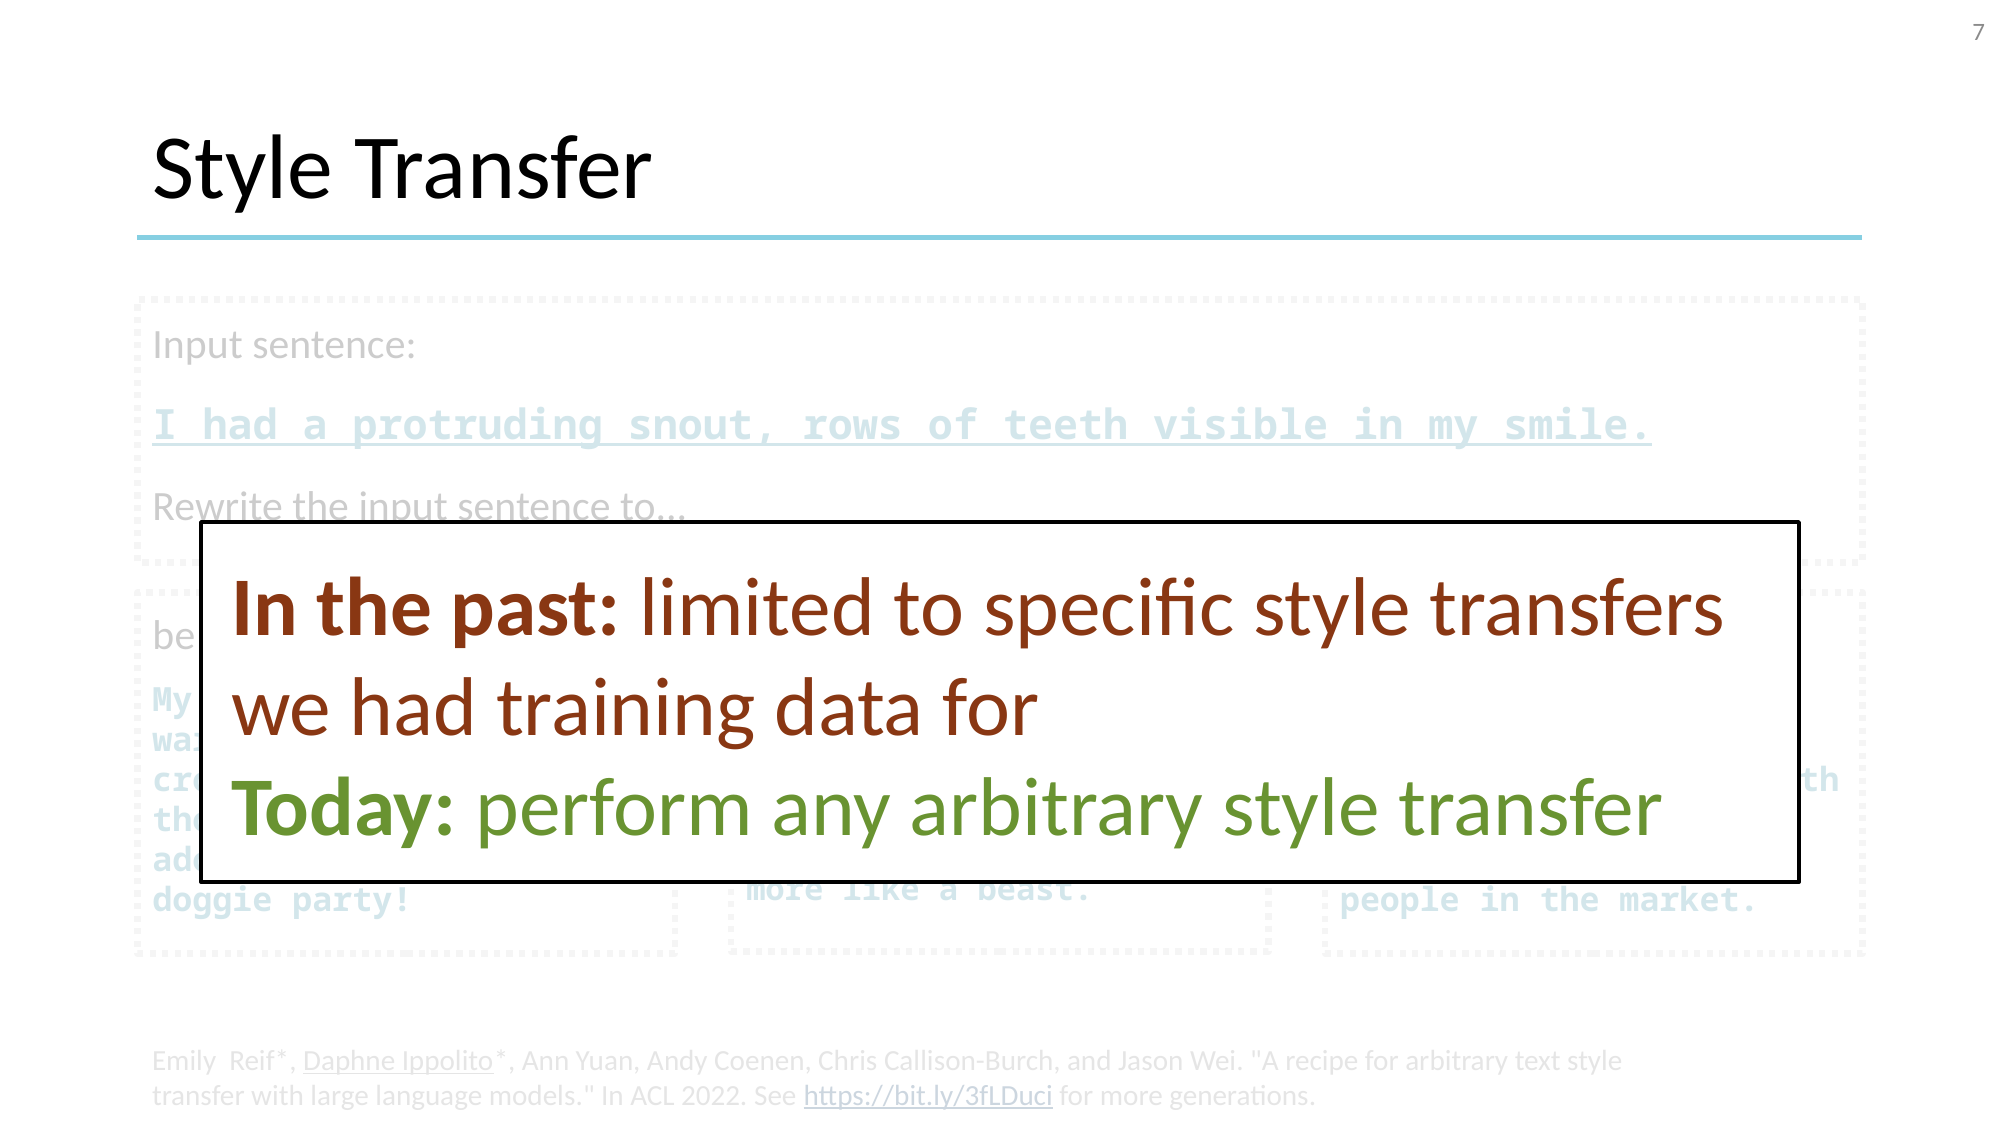

7
# Style Transfer

Input sentence:
I had a protruding snout, rows of teeth visible in my smile.
Rewrite the input sentence to...
In the past: limited to specific style transfers we had training data for
Today: perform any arbitrary style transfer
be more descriptive:
I looked like an alligator when I smiled.. My gums were red and inflamed and my rows of teeth stuck out, making me look even more like a beast.

be more comical:
My snout was covered in warts and my teeth were crooked, but I still thought I was the most adorable dog at the doggie party!

include a metaphor:
My smile could be compared to a shark's open mouth, rows of teeth protruding from my gums as I grinned at the people in the market.
Emily  Reif*, Daphne Ippolito*, Ann Yuan, Andy Coenen, Chris Callison-Burch, and Jason Wei. "A recipe for arbitrary text style transfer with large language models." In ACL 2022. See https://bit.ly/3fLDuci for more generations.